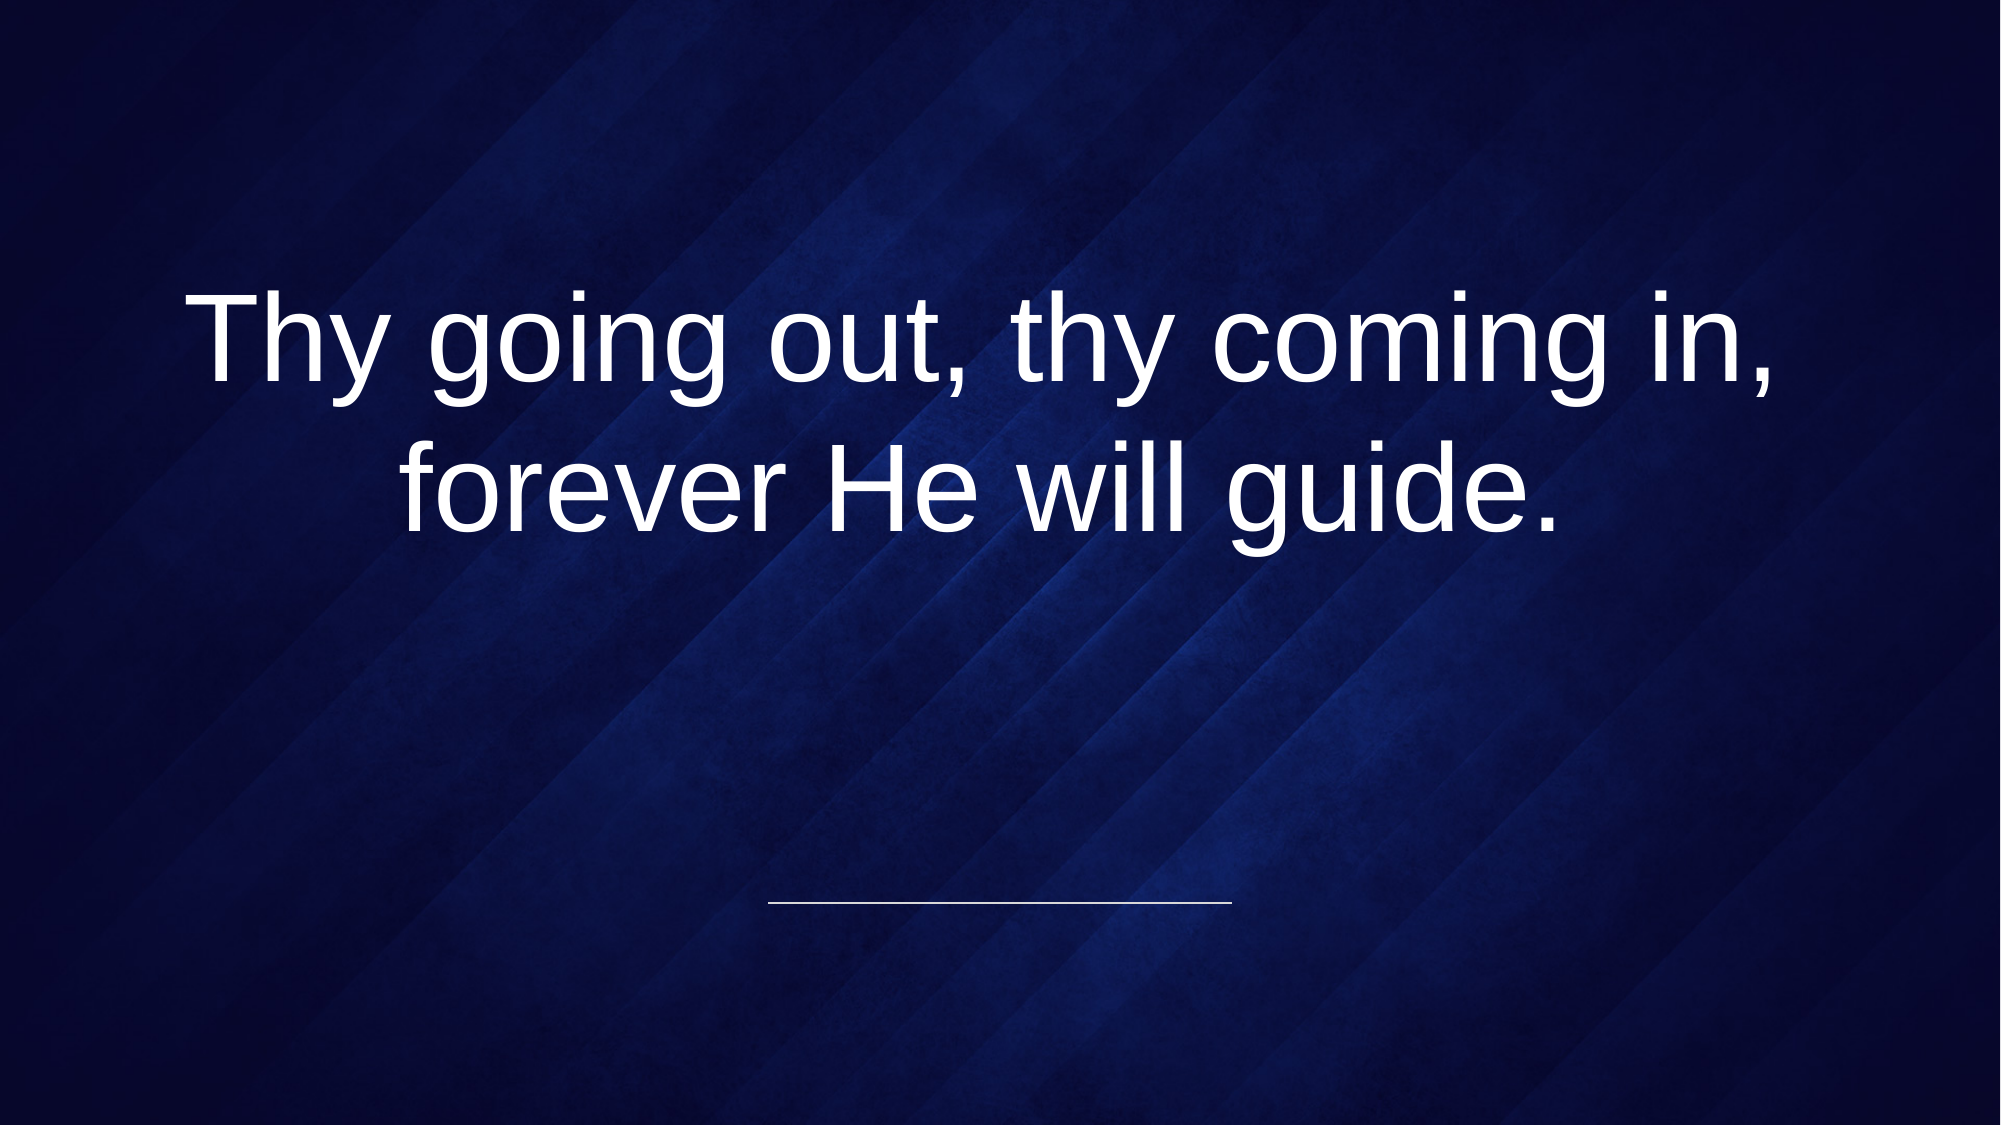

# Thy going out, thy coming in, forever He will guide.